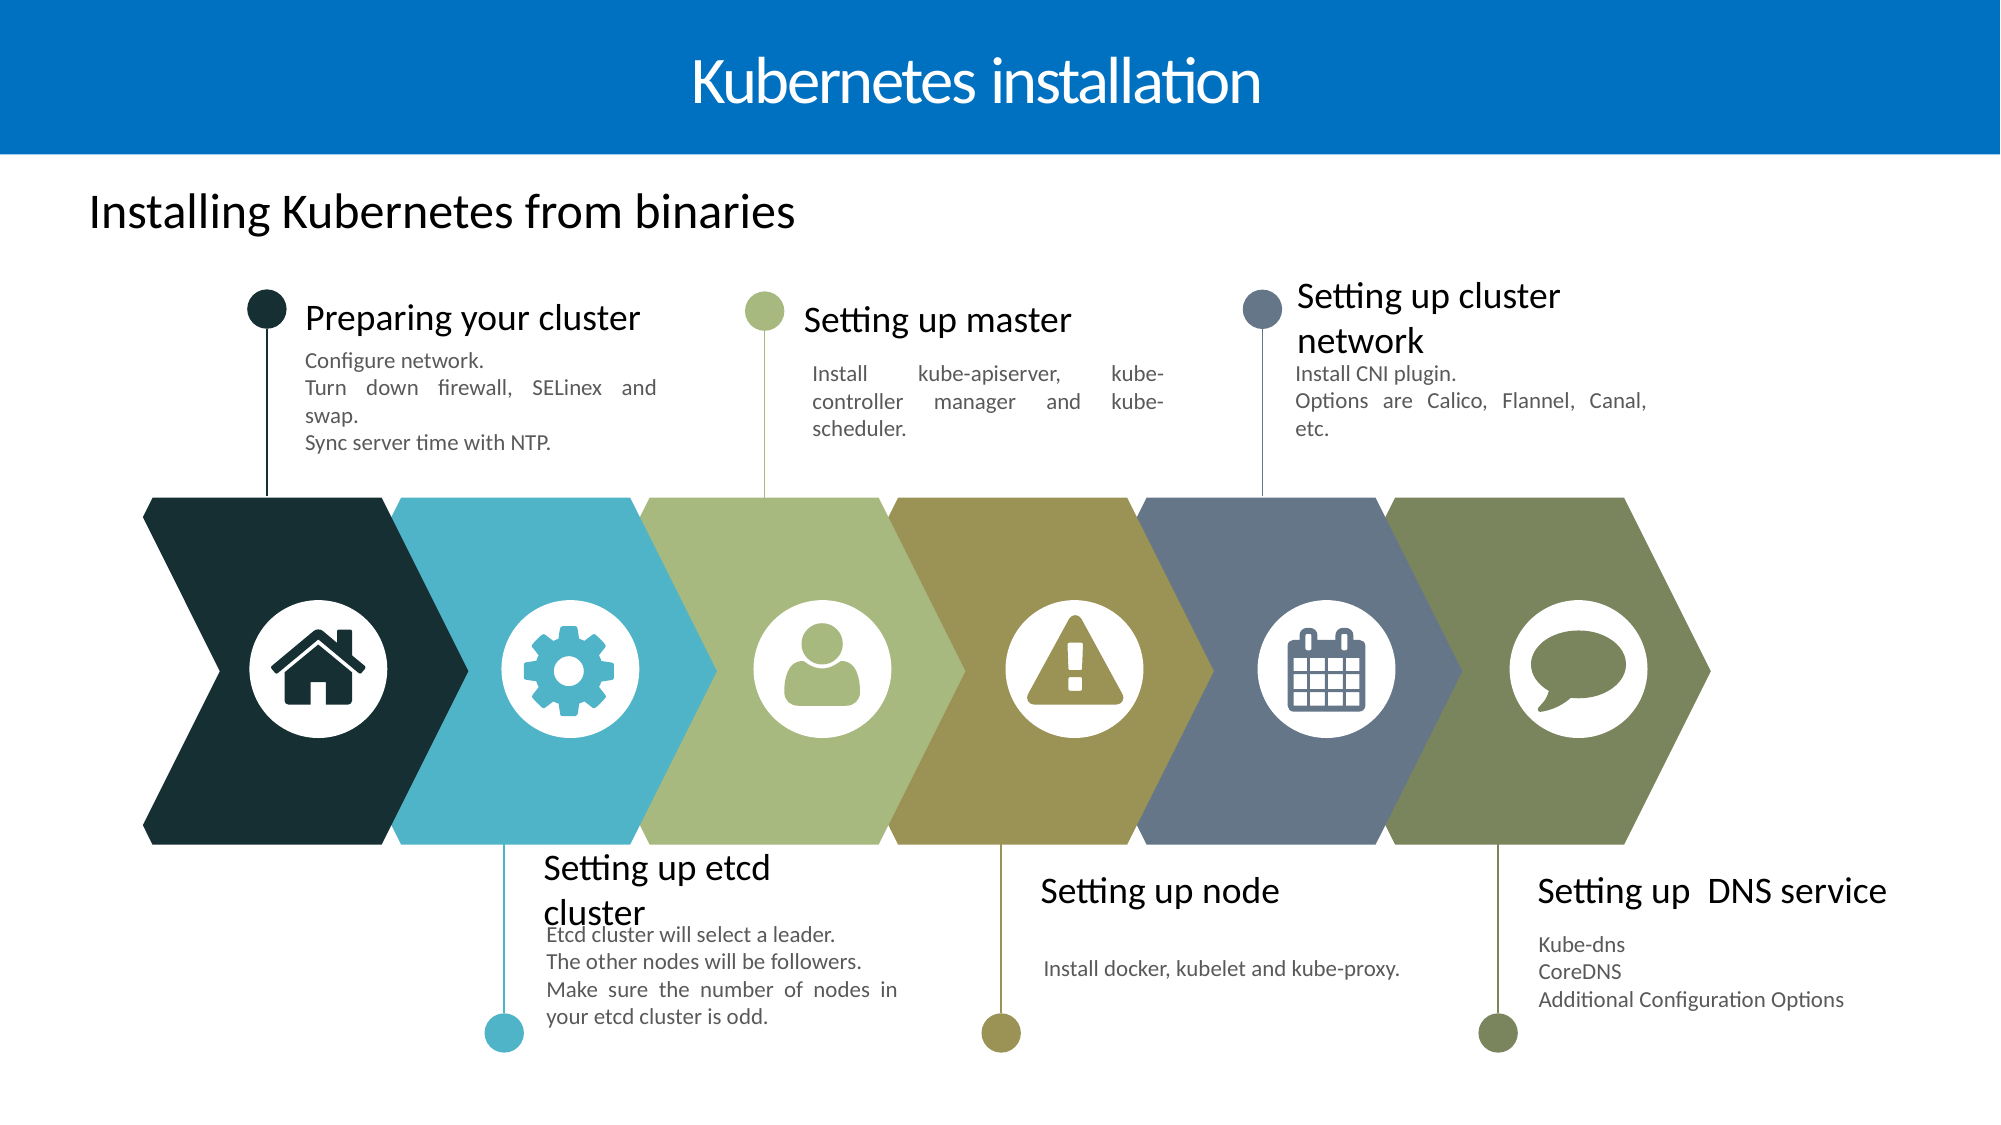

# Kubernetes installation
Installing Kubernetes from binaries
Preparing your cluster
Configure network.
Turn down firewall, SELinex and swap.
Sync server time with NTP.
Setting up cluster network
Install CNI plugin.
Options are Calico, Flannel, Canal, etc.
Setting up master
Install kube-apiserver, kube-controller manager and kube-scheduler.

Setting up etcd cluster
Etcd cluster will select a leader.
The other nodes will be followers.
Make sure the number of nodes in your etcd cluster is odd.
Setting up node
Install docker, kubelet and kube-proxy.
Setting up  DNS service
Kube-dns
CoreDNS
Additional Configuration Options